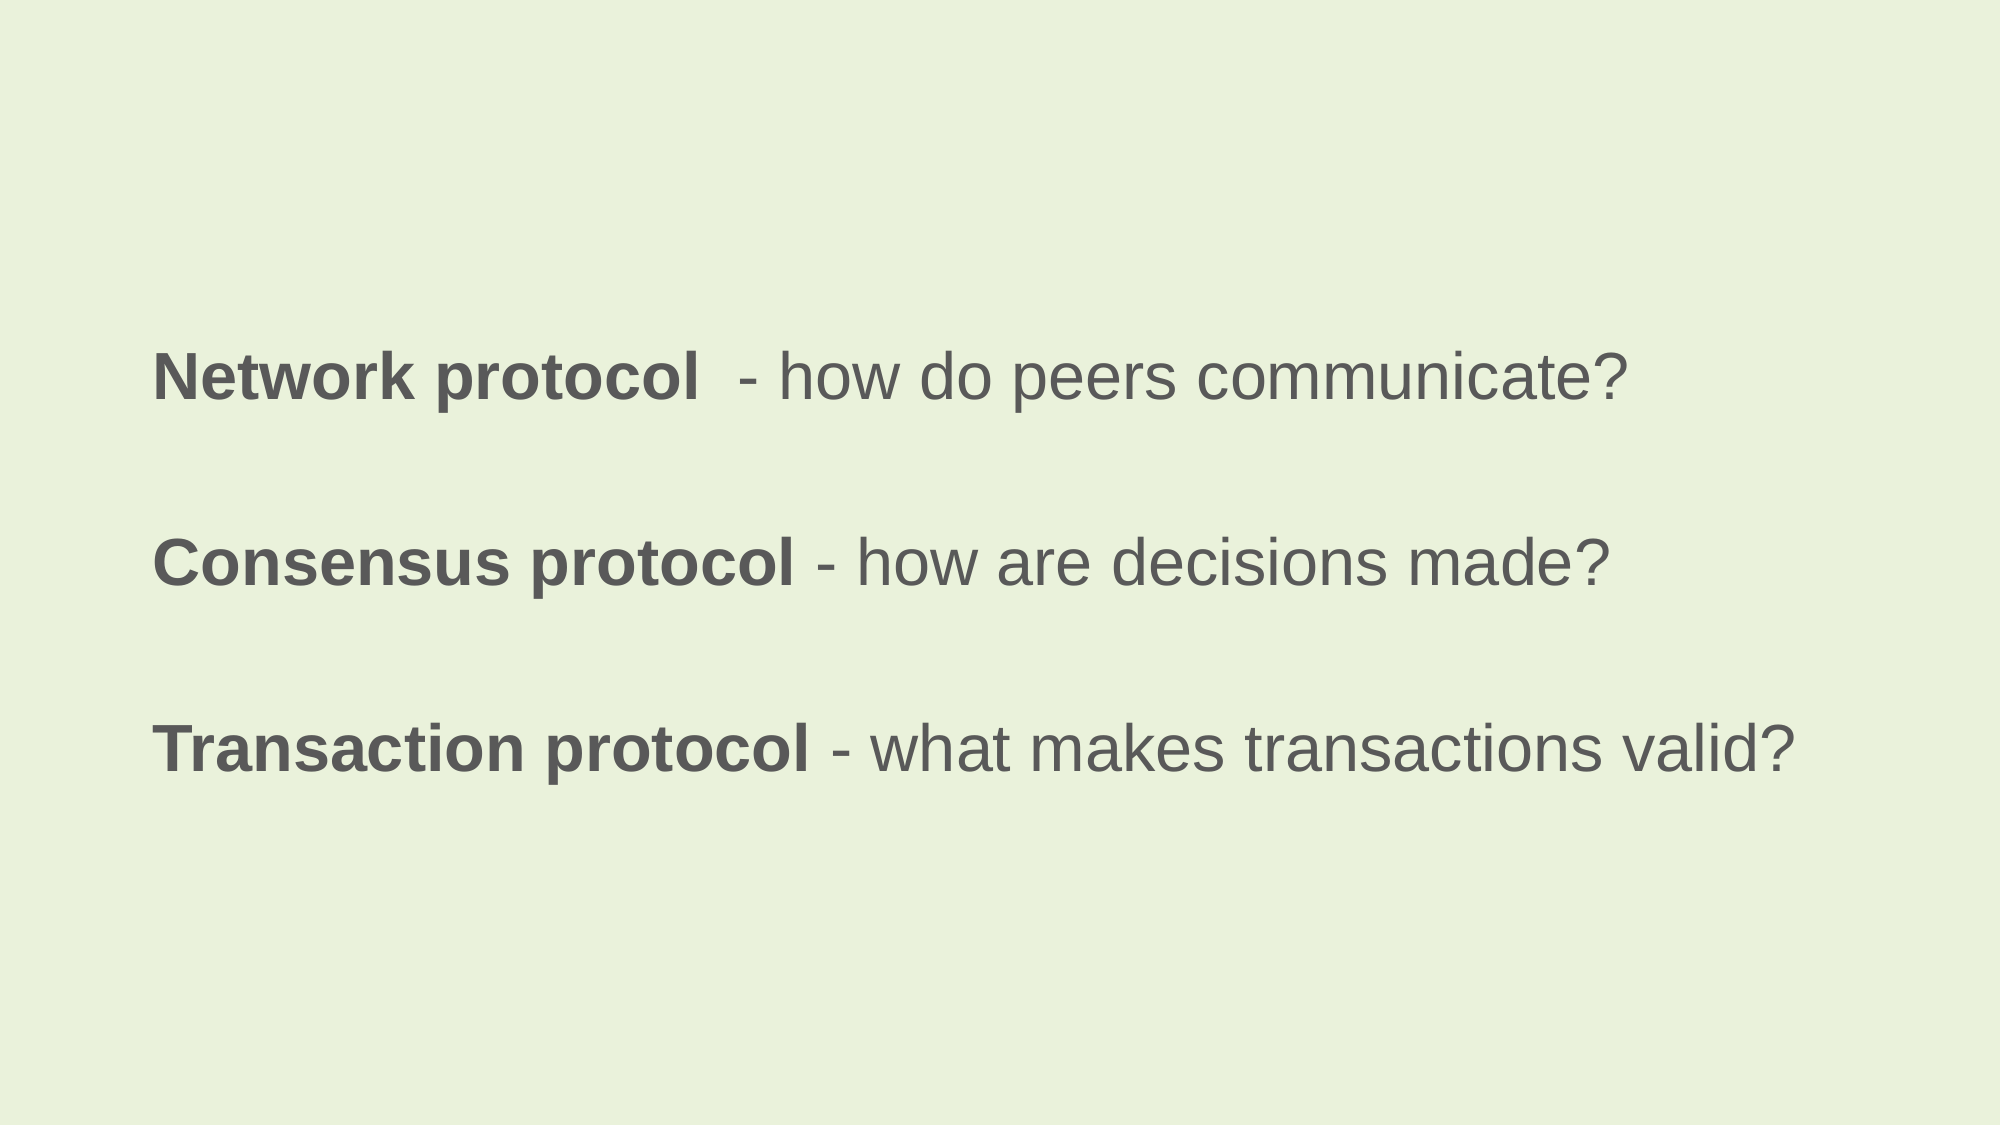

#
Network protocol  - how do peers communicate?

Consensus protocol - how are decisions made?

Transaction protocol - what makes transactions valid?